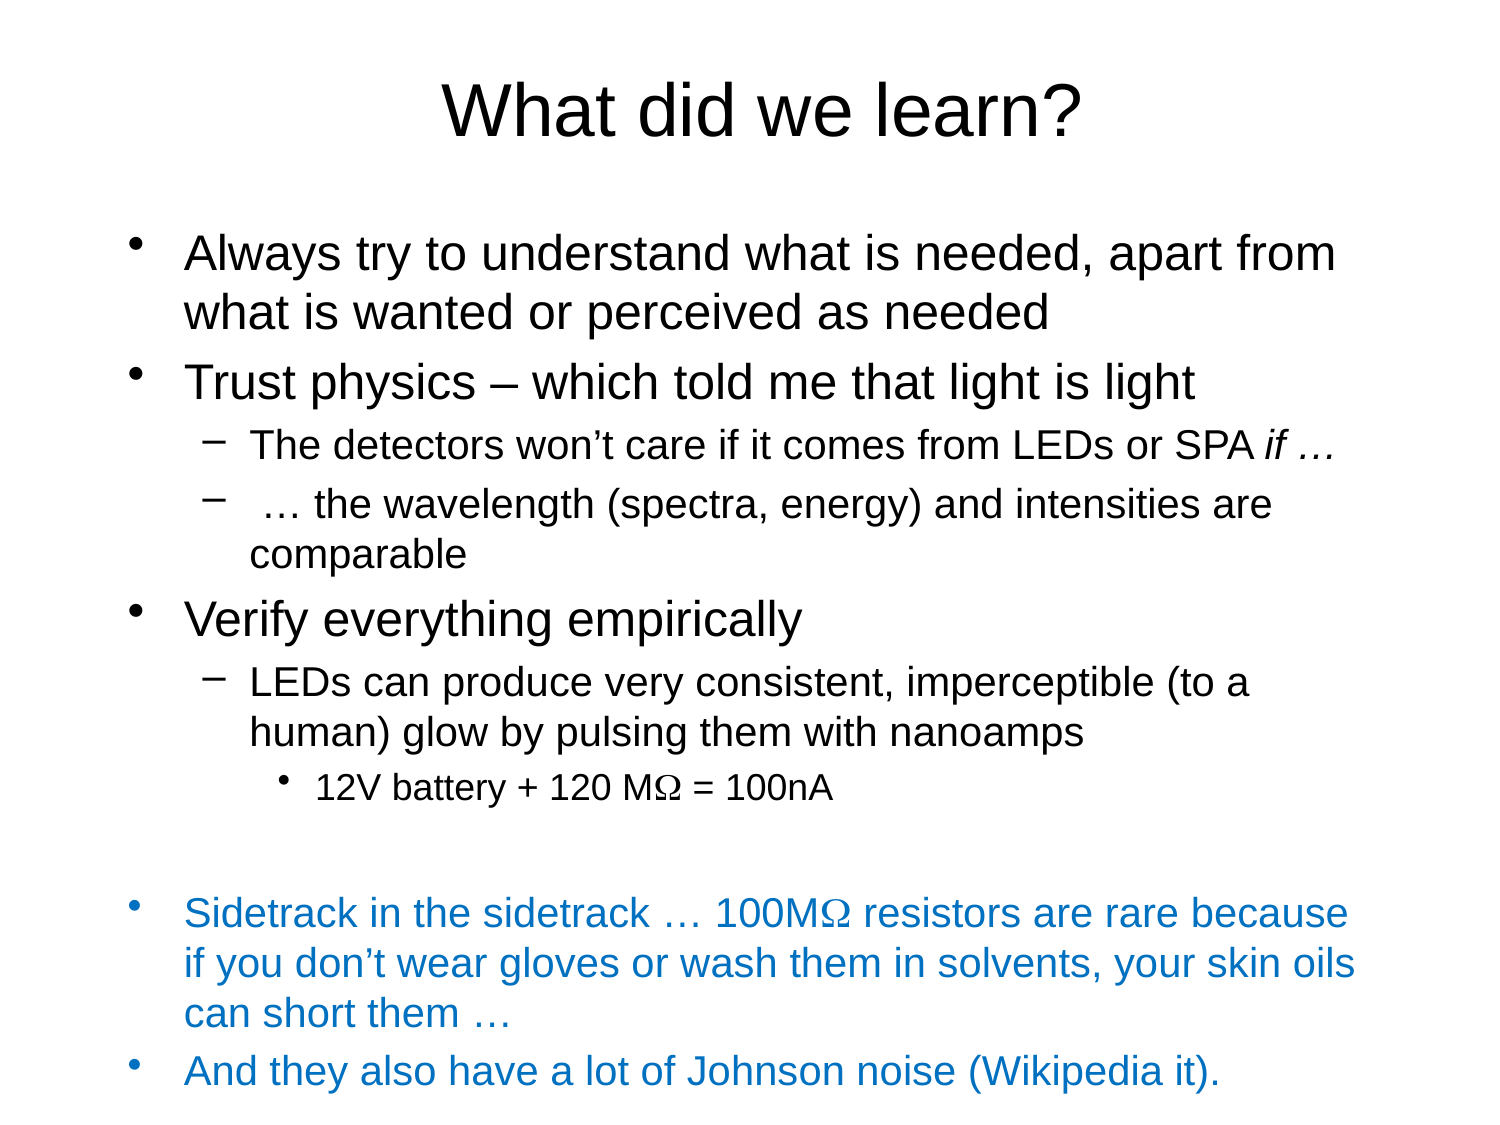

# What did we learn?
Always try to understand what is needed, apart from what is wanted or perceived as needed
Trust physics – which told me that light is light
The detectors won’t care if it comes from LEDs or SPA if …
 … the wavelength (spectra, energy) and intensities are comparable
Verify everything empirically
LEDs can produce very consistent, imperceptible (to a human) glow by pulsing them with nanoamps
12V battery + 120 MΩ = 100nA

Sidetrack in the sidetrack … 100MΩ resistors are rare because if you don’t wear gloves or wash them in solvents, your skin oils can short them …
And they also have a lot of Johnson noise (Wikipedia it).